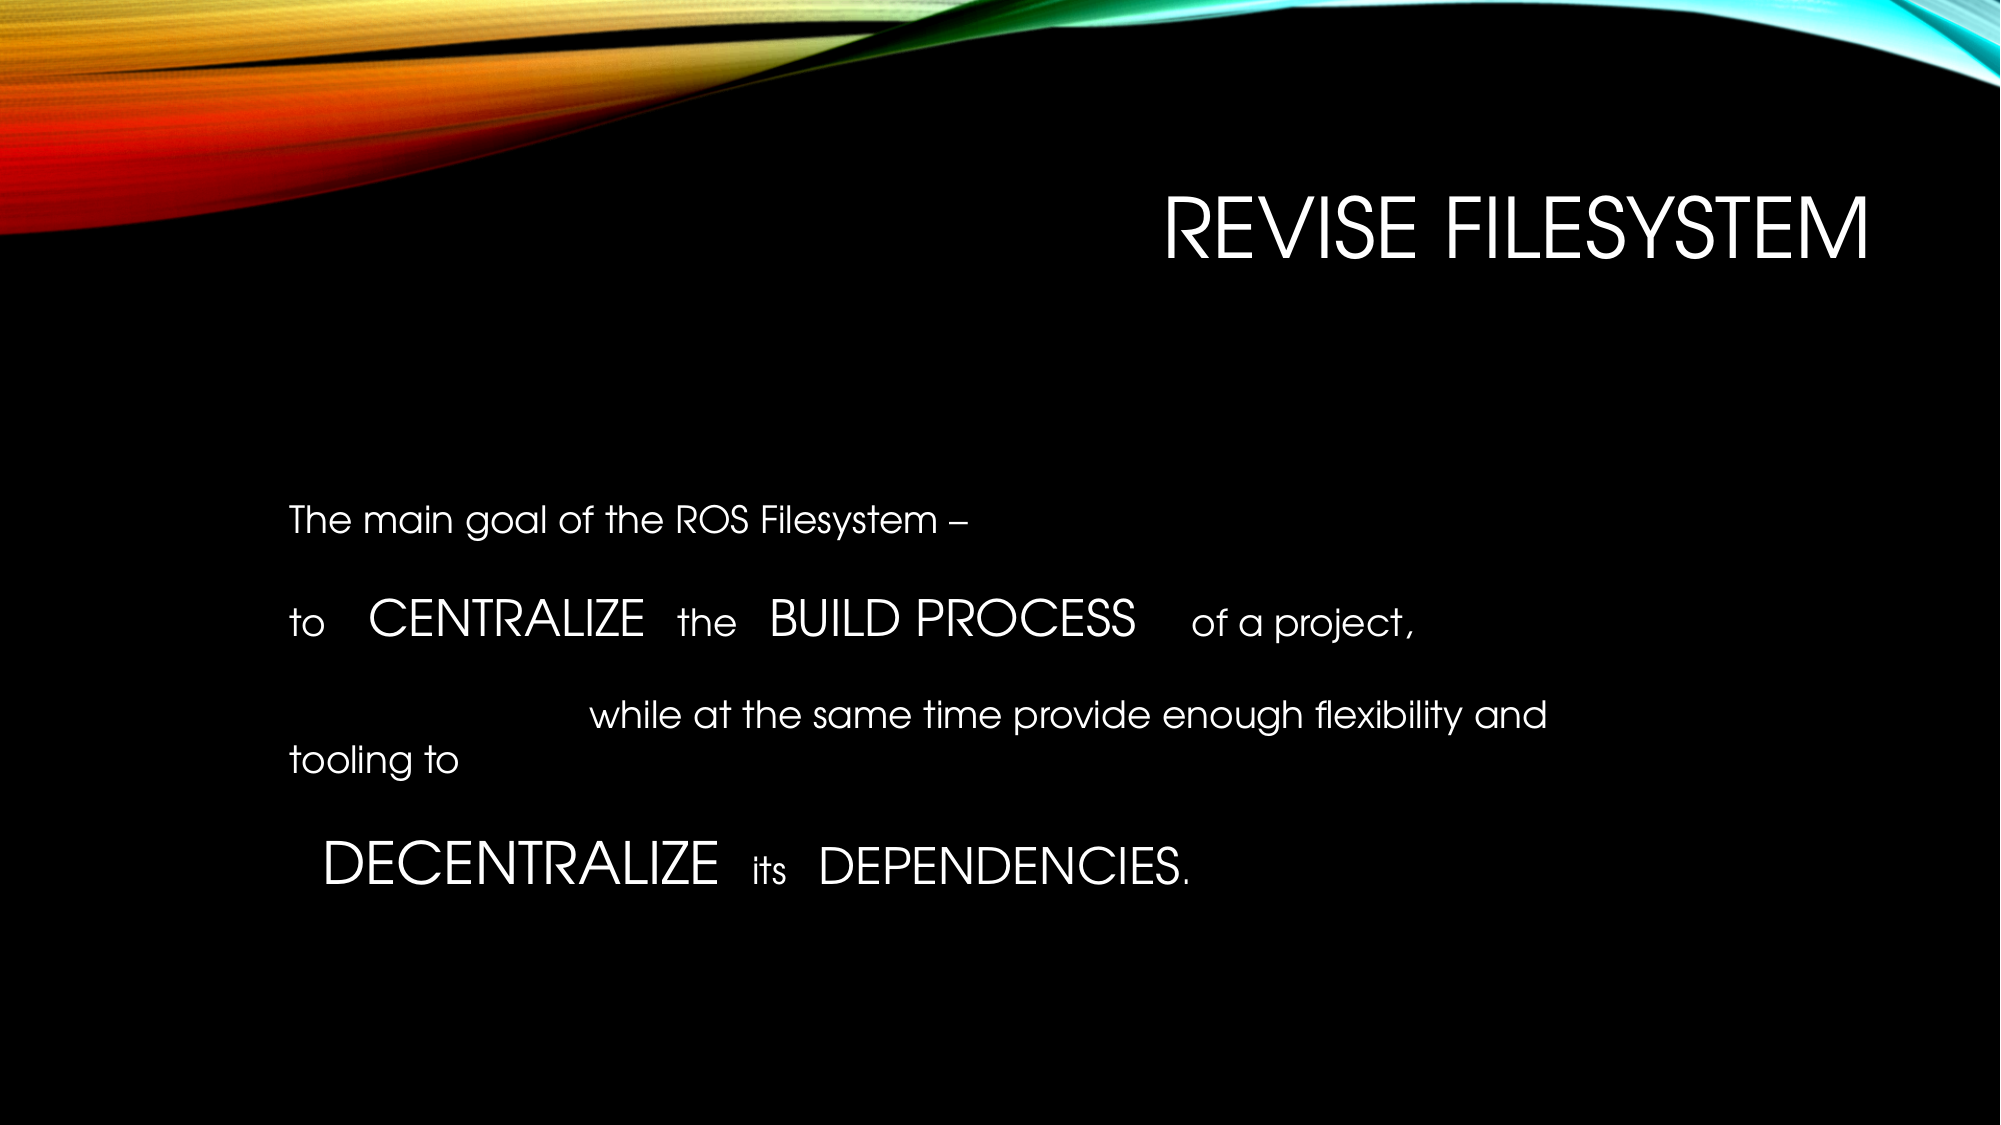

# Revise filesystem
The main goal of the ROS Filesystem –

to    CENTRALIZE   the   BUILD PROCESS    of a project,

		while at the same time provide enough flexibility and tooling to

  DECENTRALIZE   its   DEPENDENCIES.